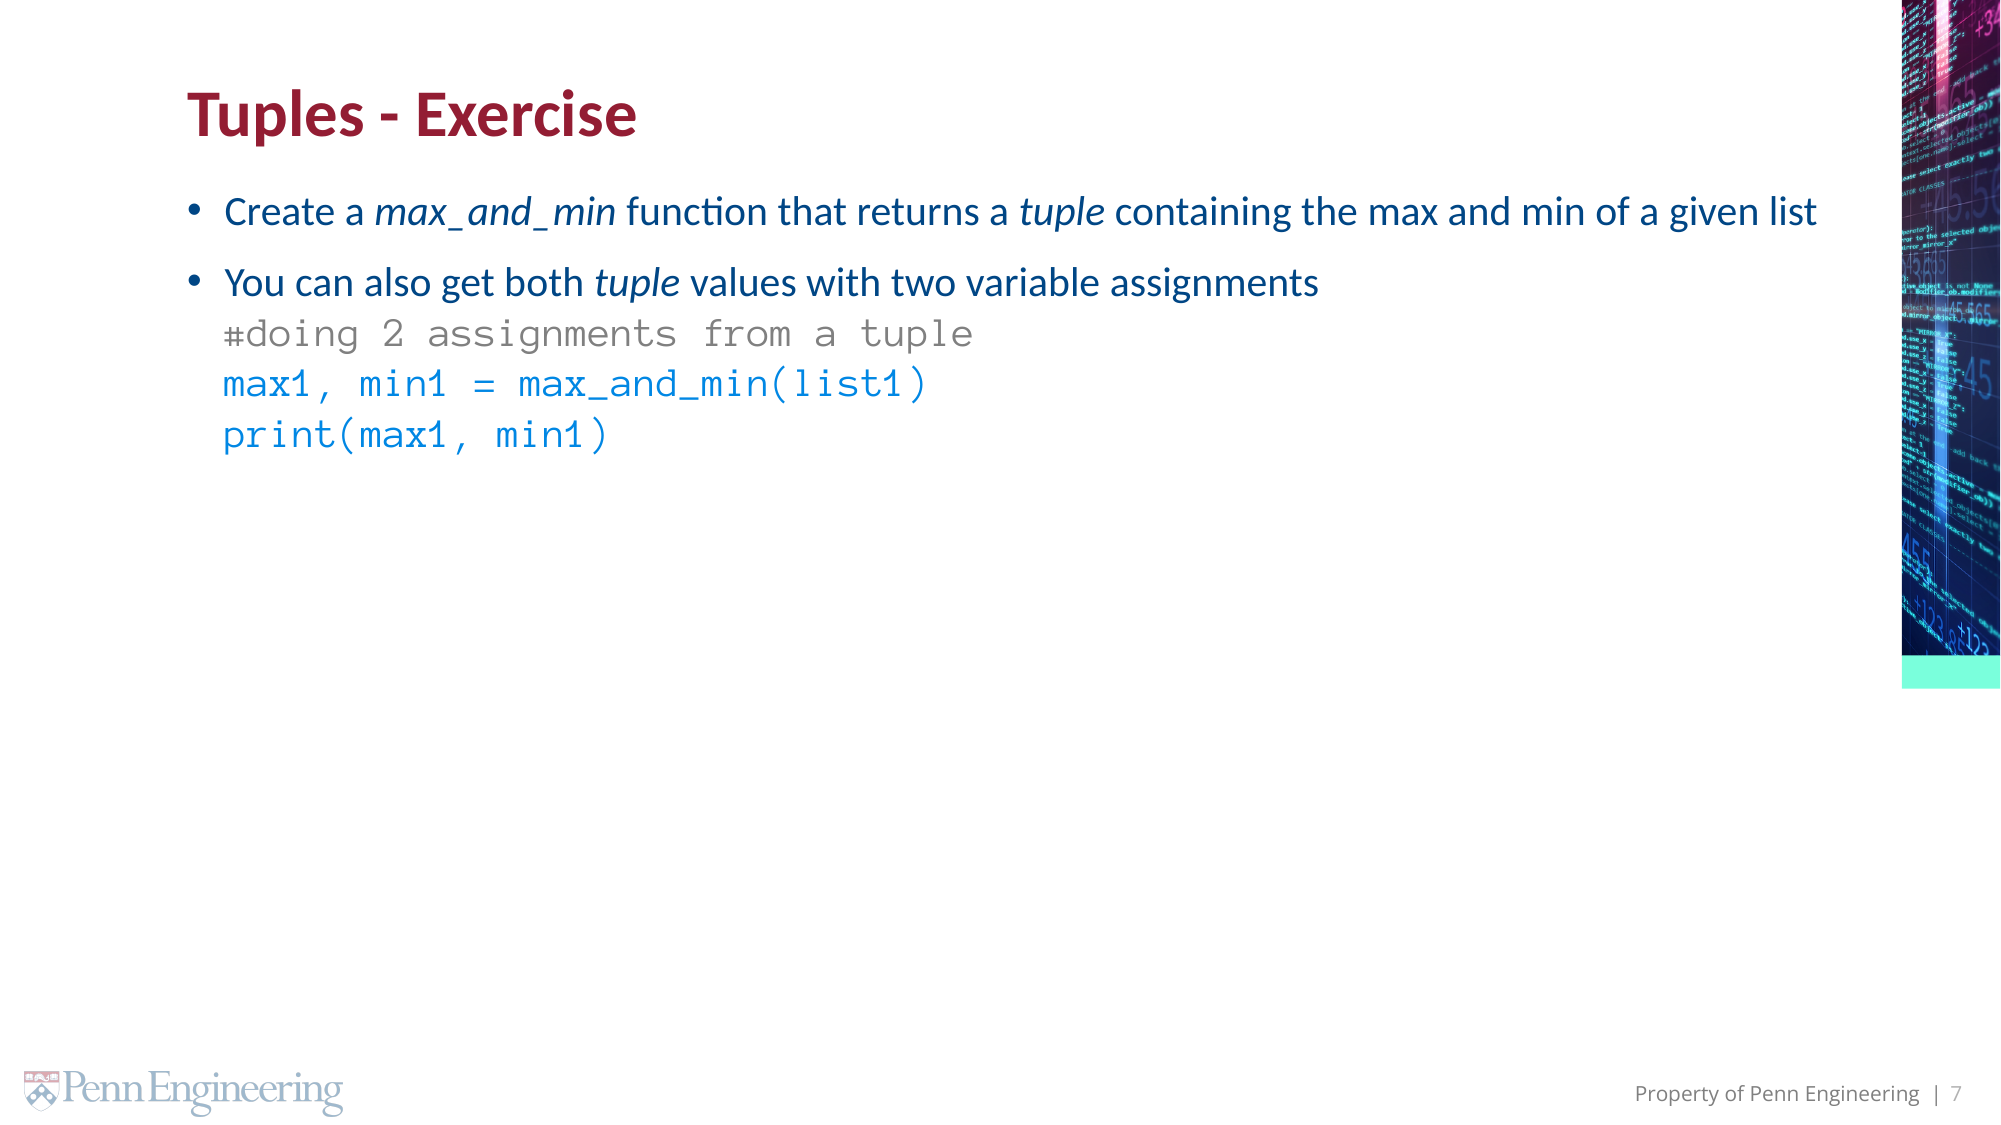

# Tuples - Exercise

Create a max_and_min function that returns a tuple containing the max and min of a given list
You can also get both tuple values with two variable assignments
#doing 2 assignments from a tuple
max1, min1 = max_and_min(list1)
print(max1, min1)
7